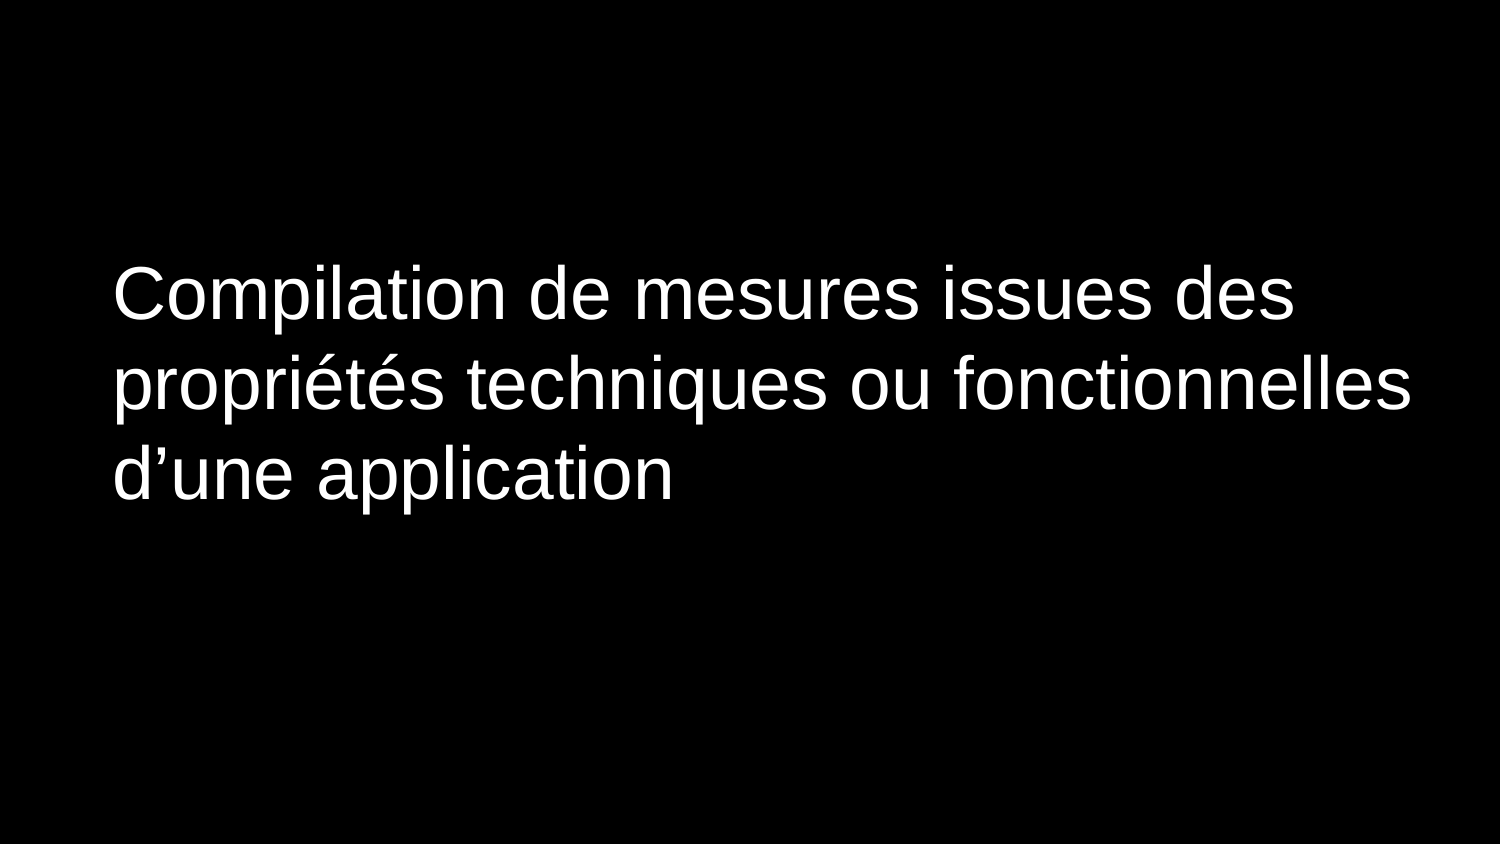

Compilation de mesures issues des propriétés techniques ou fonctionnelles d’une application